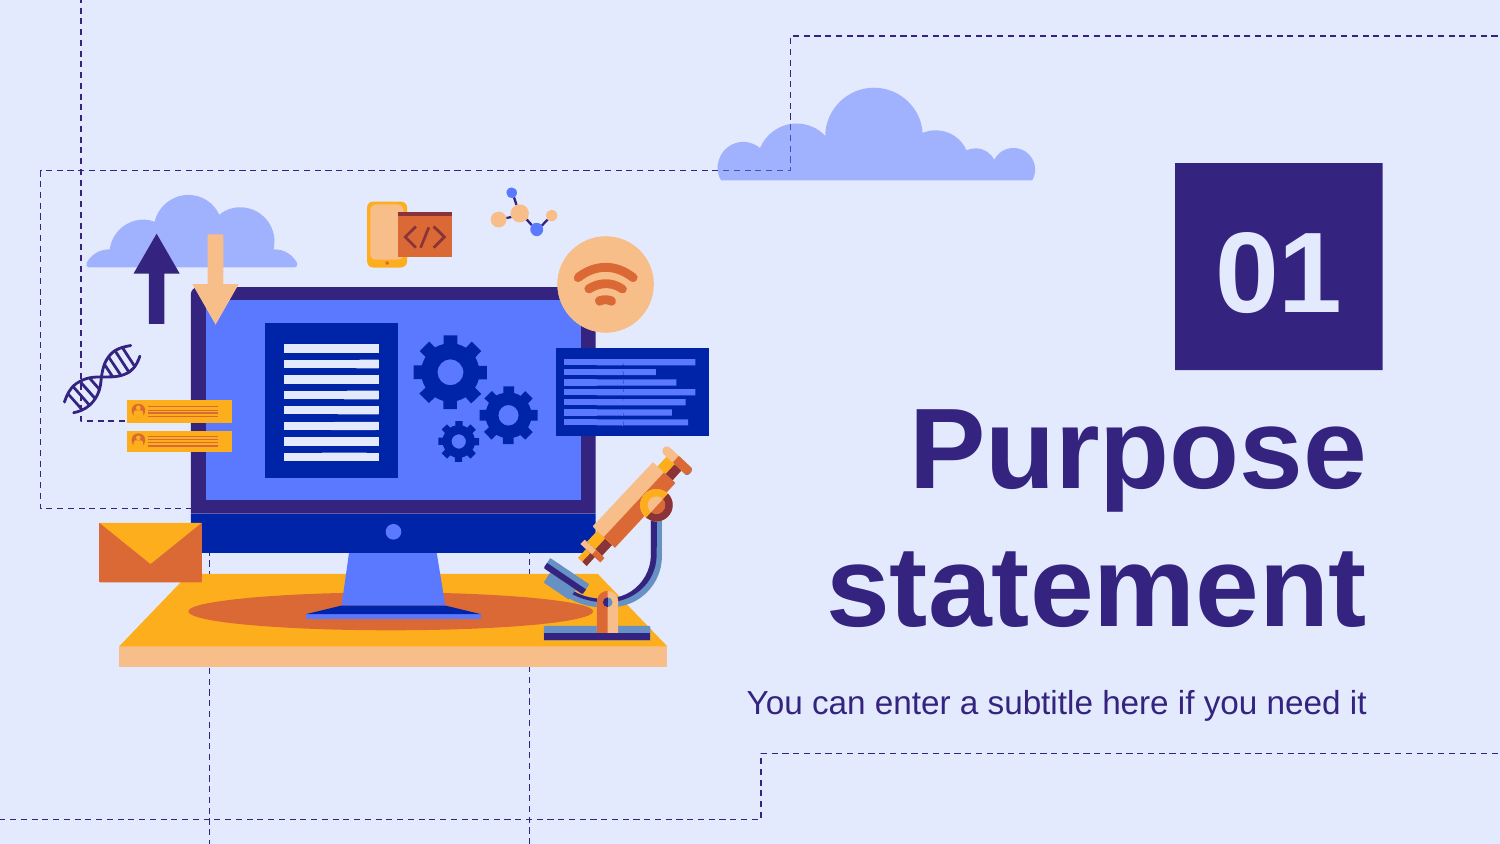

01

# Purpose statement
You can enter a subtitle here if you need it